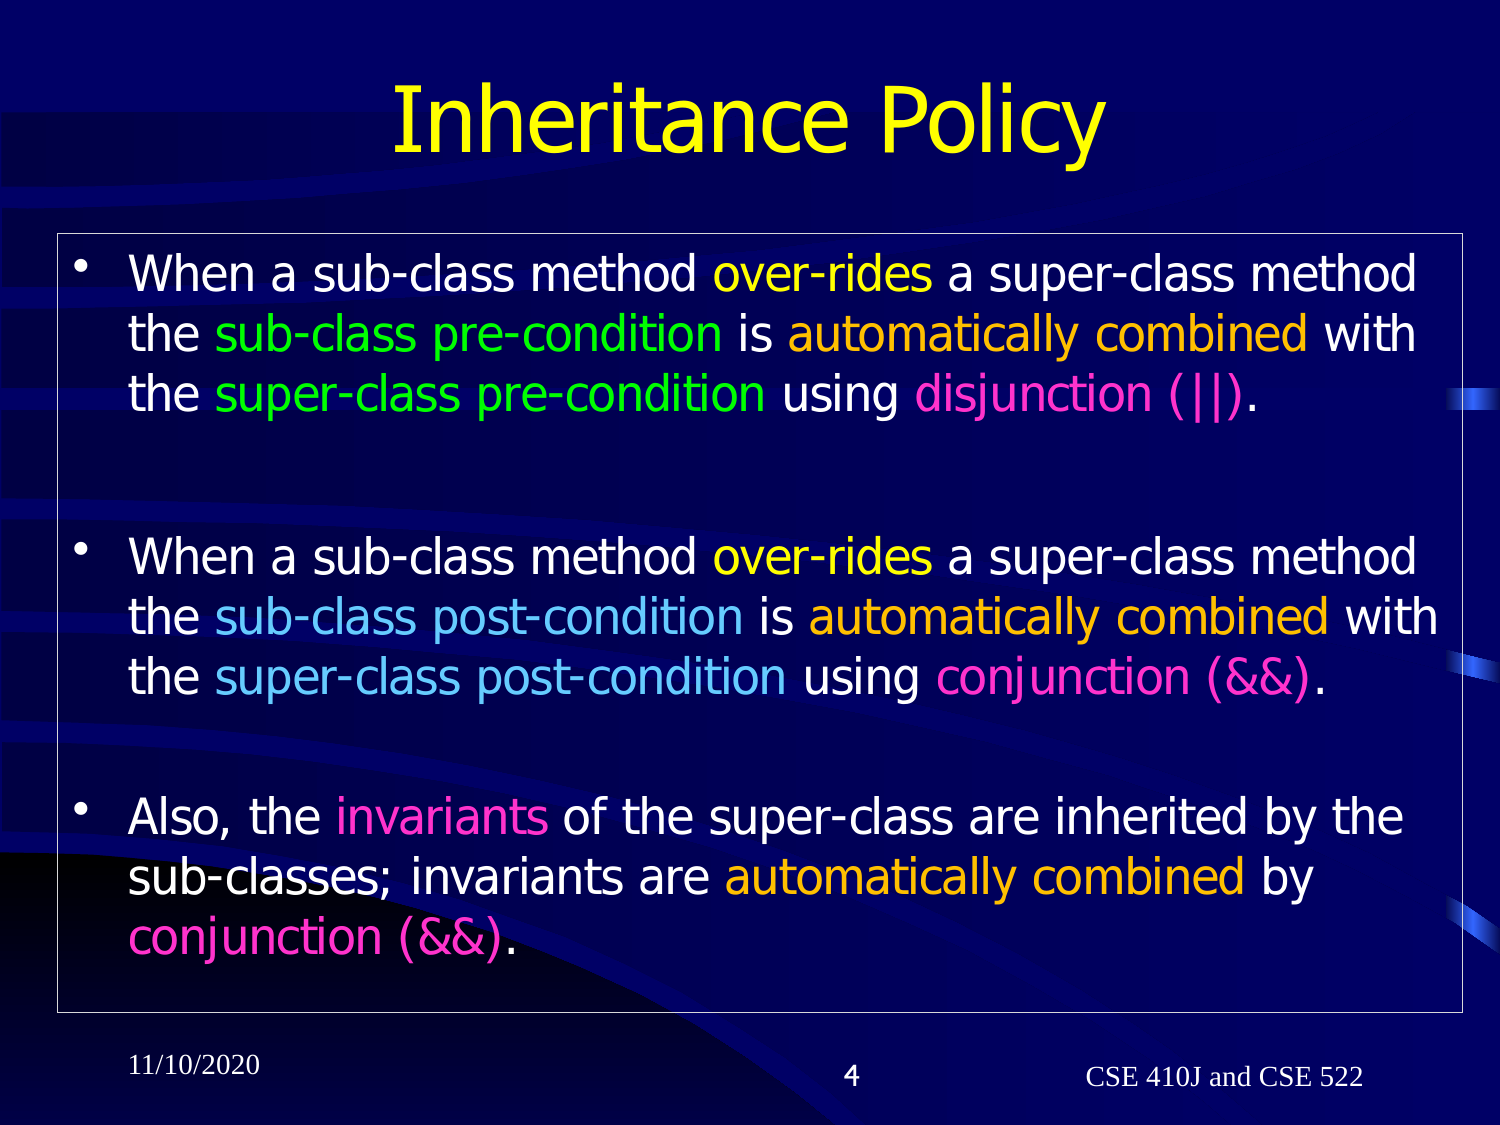

# Inheritance Policy
When a sub-class method over-rides a super-class method the sub-class pre-condition is automatically combined with the super-class pre-condition using disjunction (||).

When a sub-class method over-rides a super-class method the sub-class post-condition is automatically combined with the super-class post-condition using conjunction (&&).

Also, the invariants of the super-class are inherited by the sub-classes; invariants are automatically combined by conjunction (&&).

11/10/2020
4
CSE 410J and CSE 522